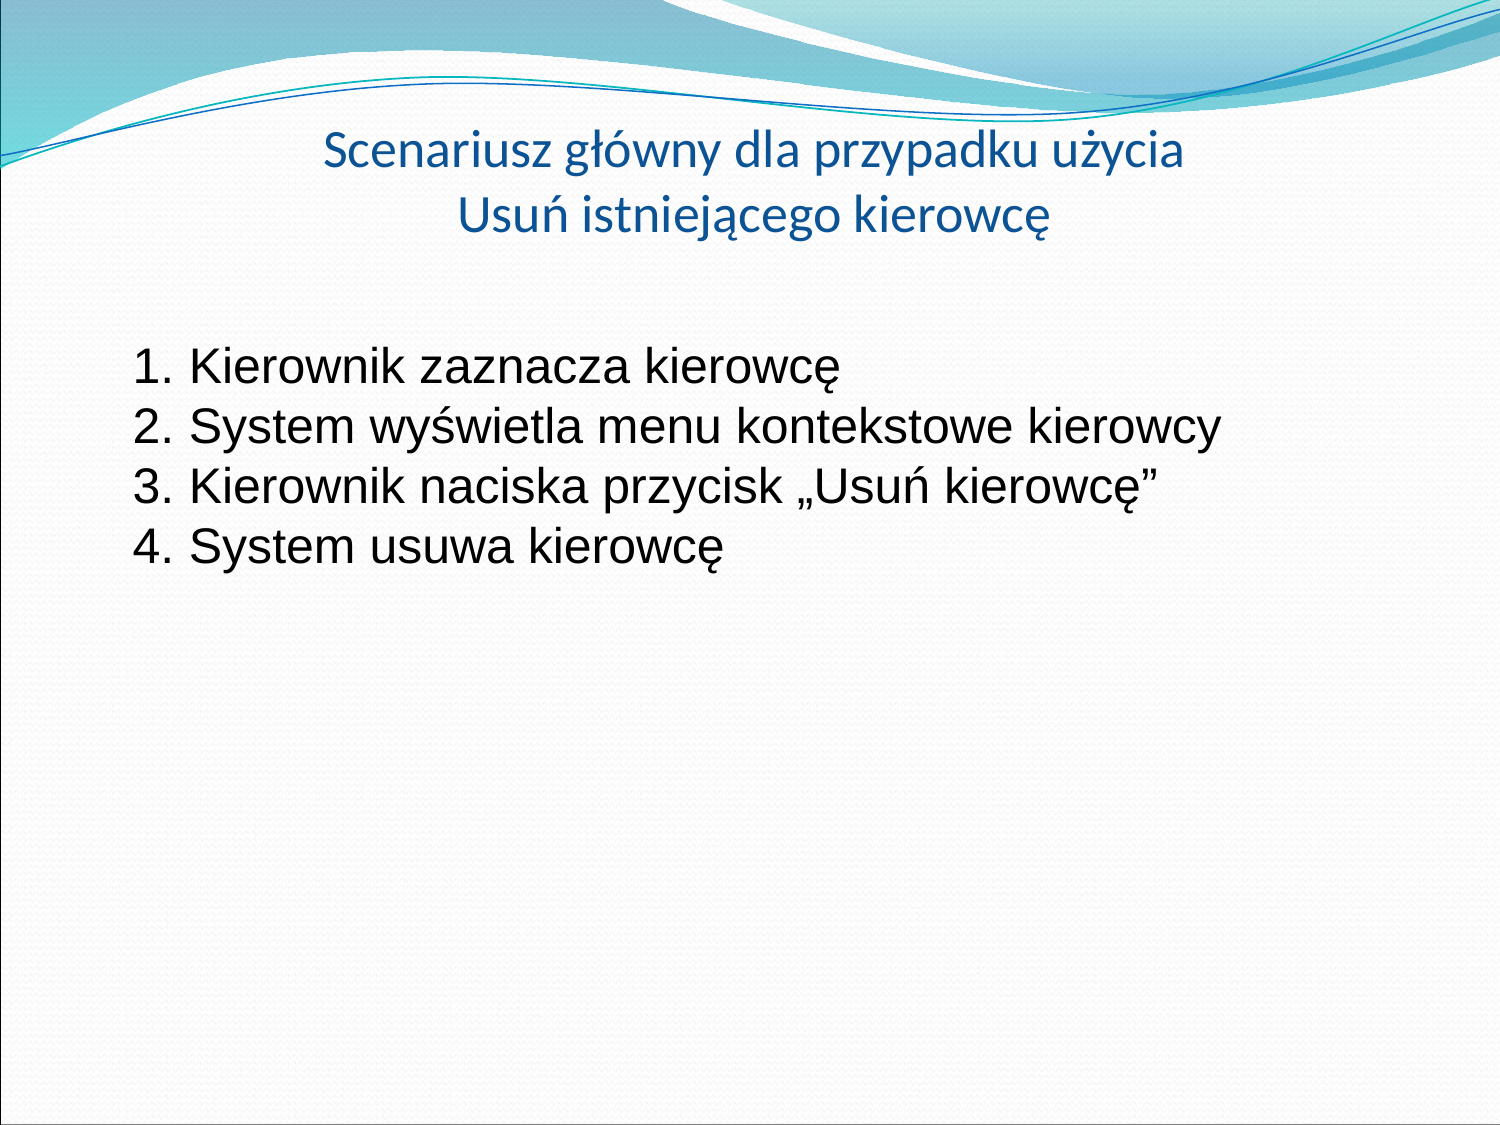

# Scenariusz główny dla przypadku użycia Usuń istniejącego kierowcę
Kierownik zaznacza kierowcę
System wyświetla menu kontekstowe kierowcy
Kierownik naciska przycisk „Usuń kierowcę”
System usuwa kierowcę